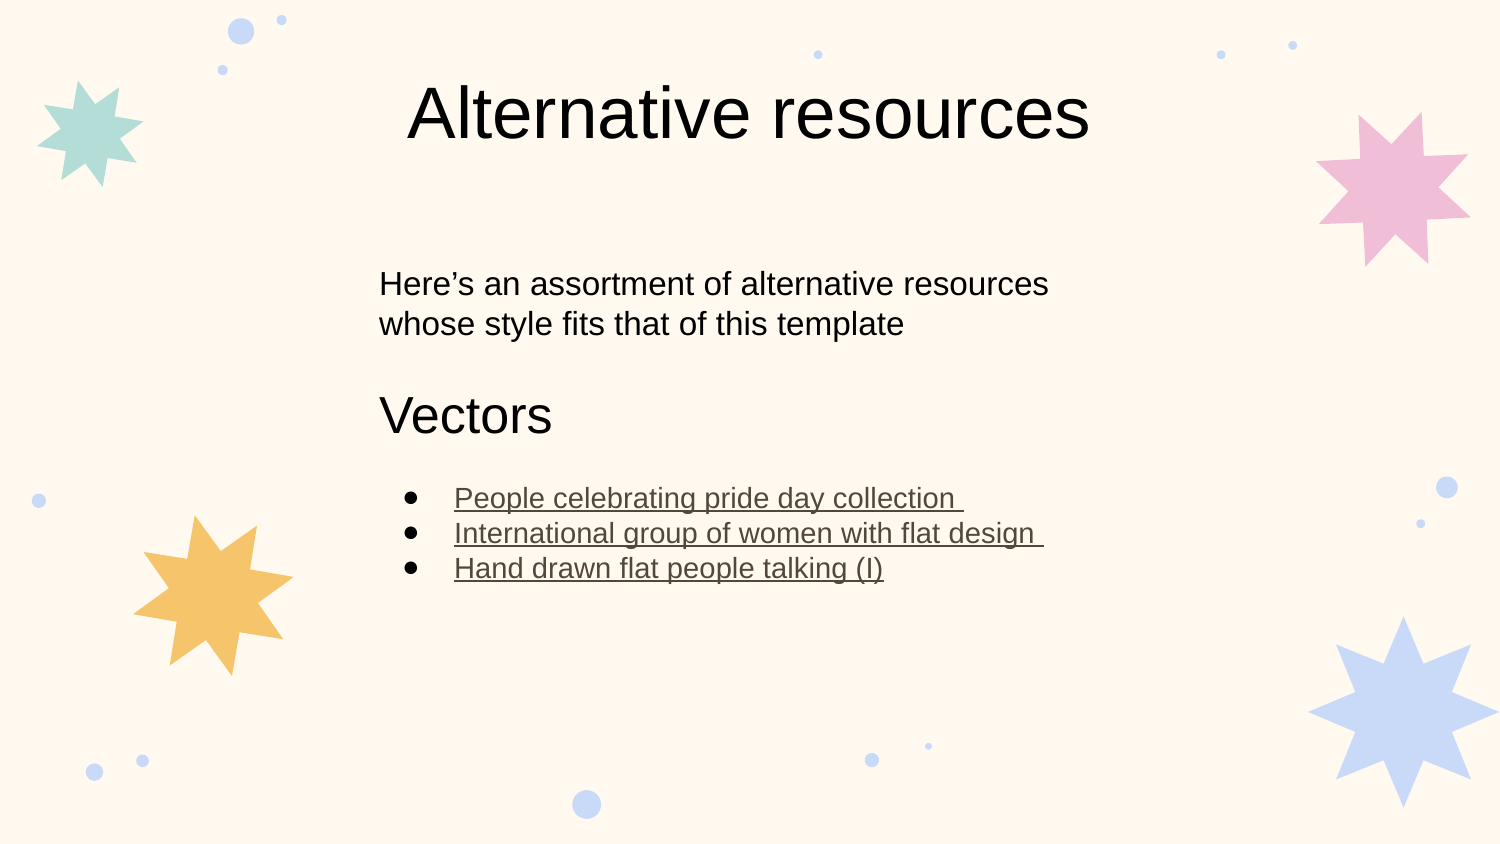

# Alternative resources
Here’s an assortment of alternative resources whose style fits that of this template

Vectors

People celebrating pride day collection
International group of women with flat design
Hand drawn flat people talking (I)